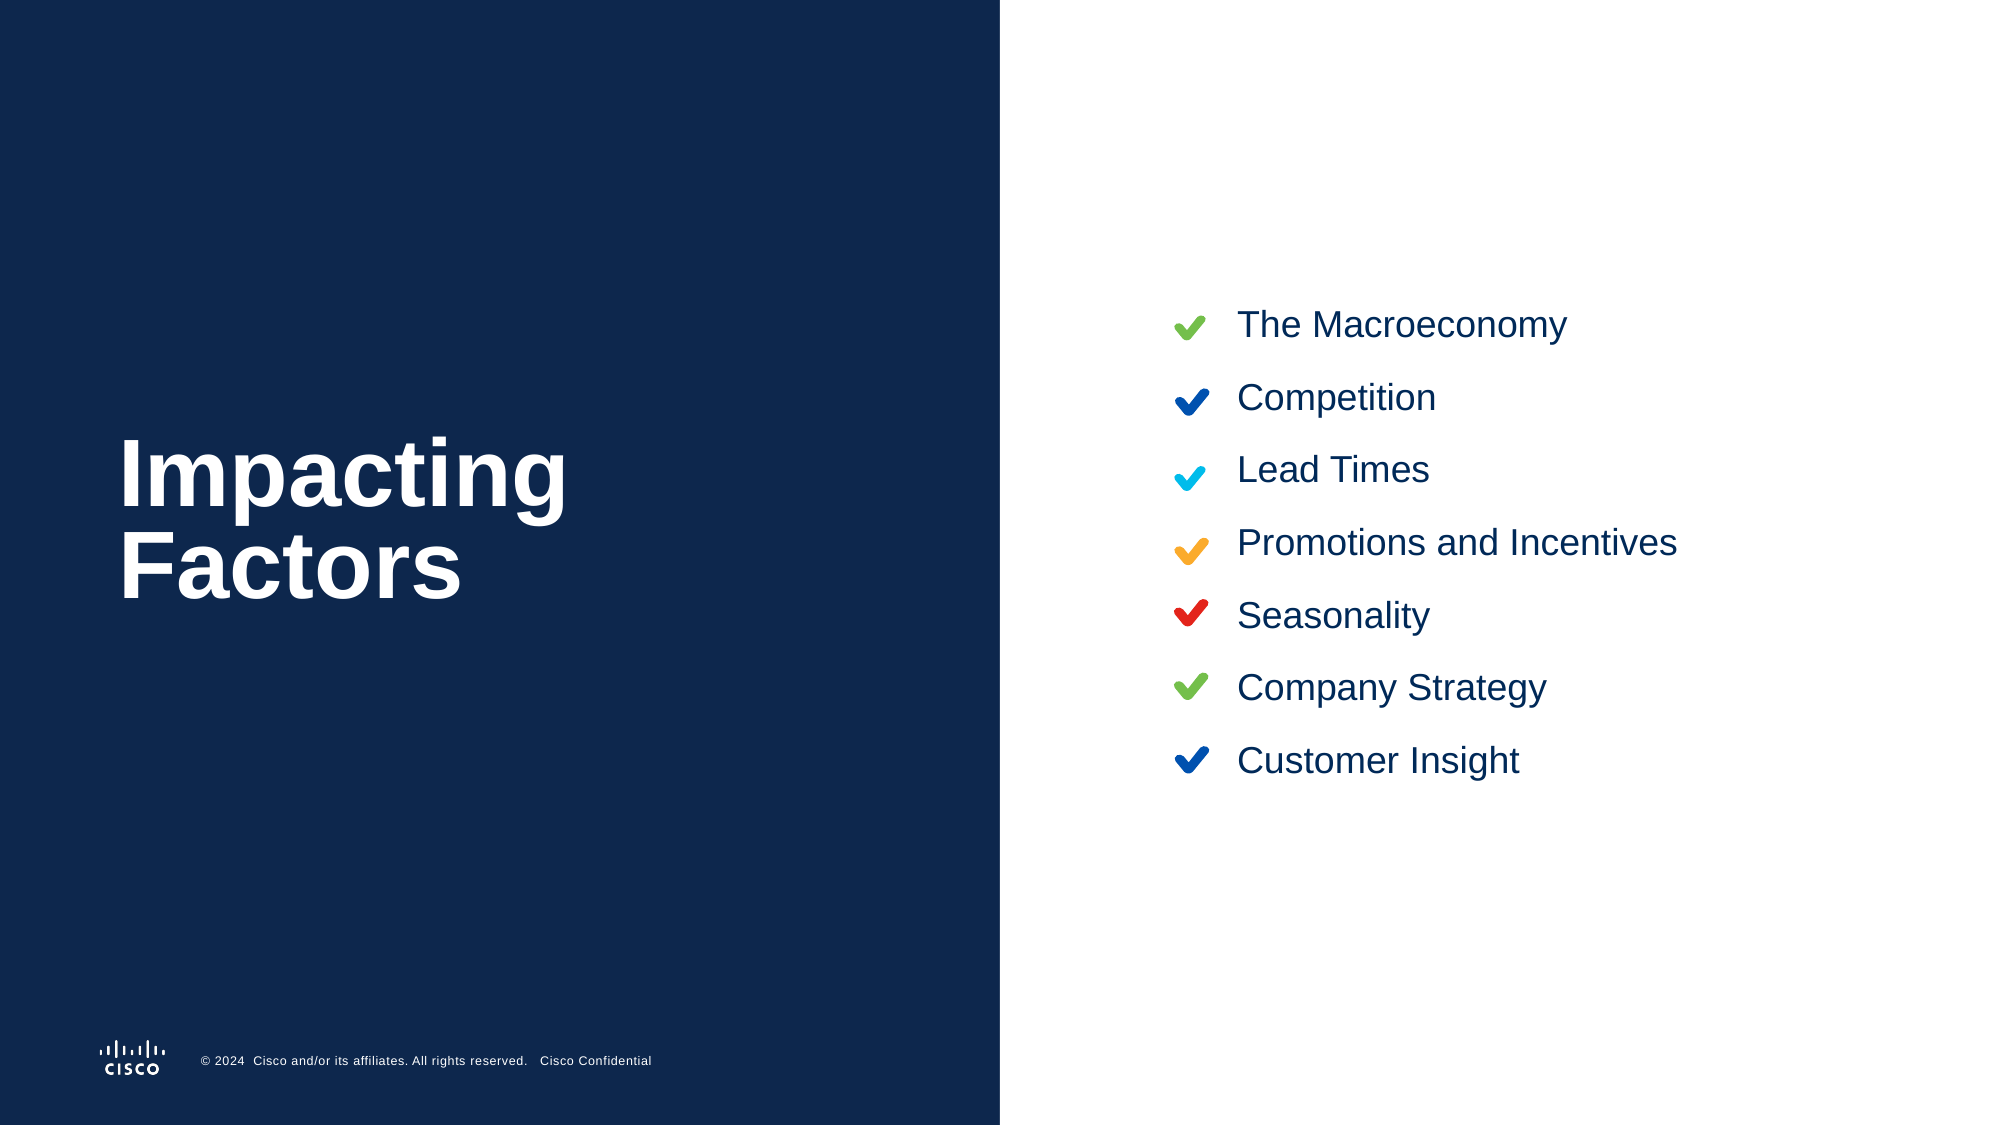

The Macroeconomy
      Competition
      Lead Times
      Promotions and Incentives
      Seasonality
      Company Strategy
      Customer Insight

Impacting Factors